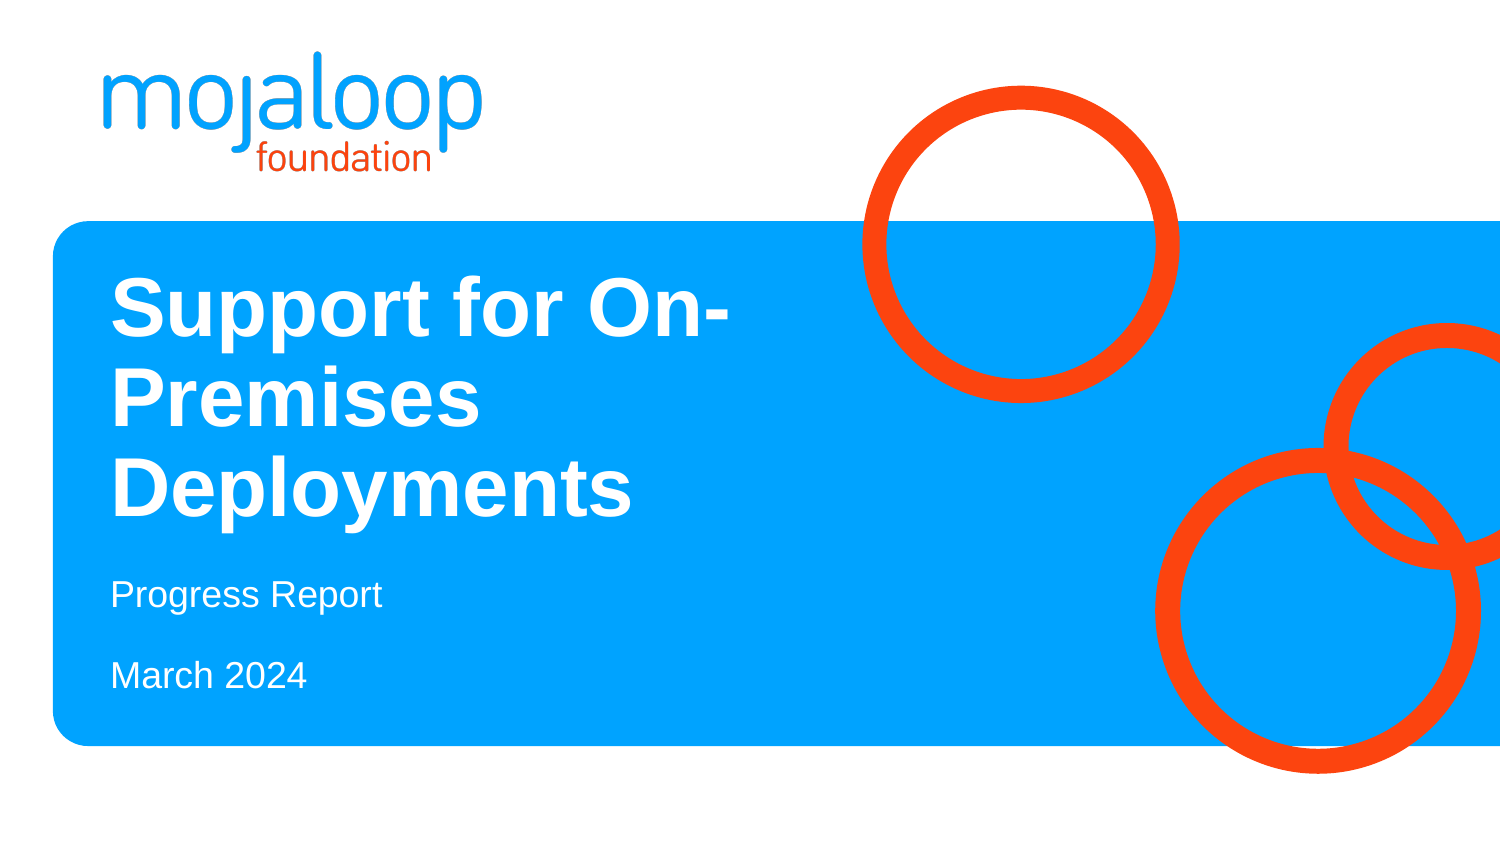

# Support for On-Premises Deployments
Progress Report

March 2024
1